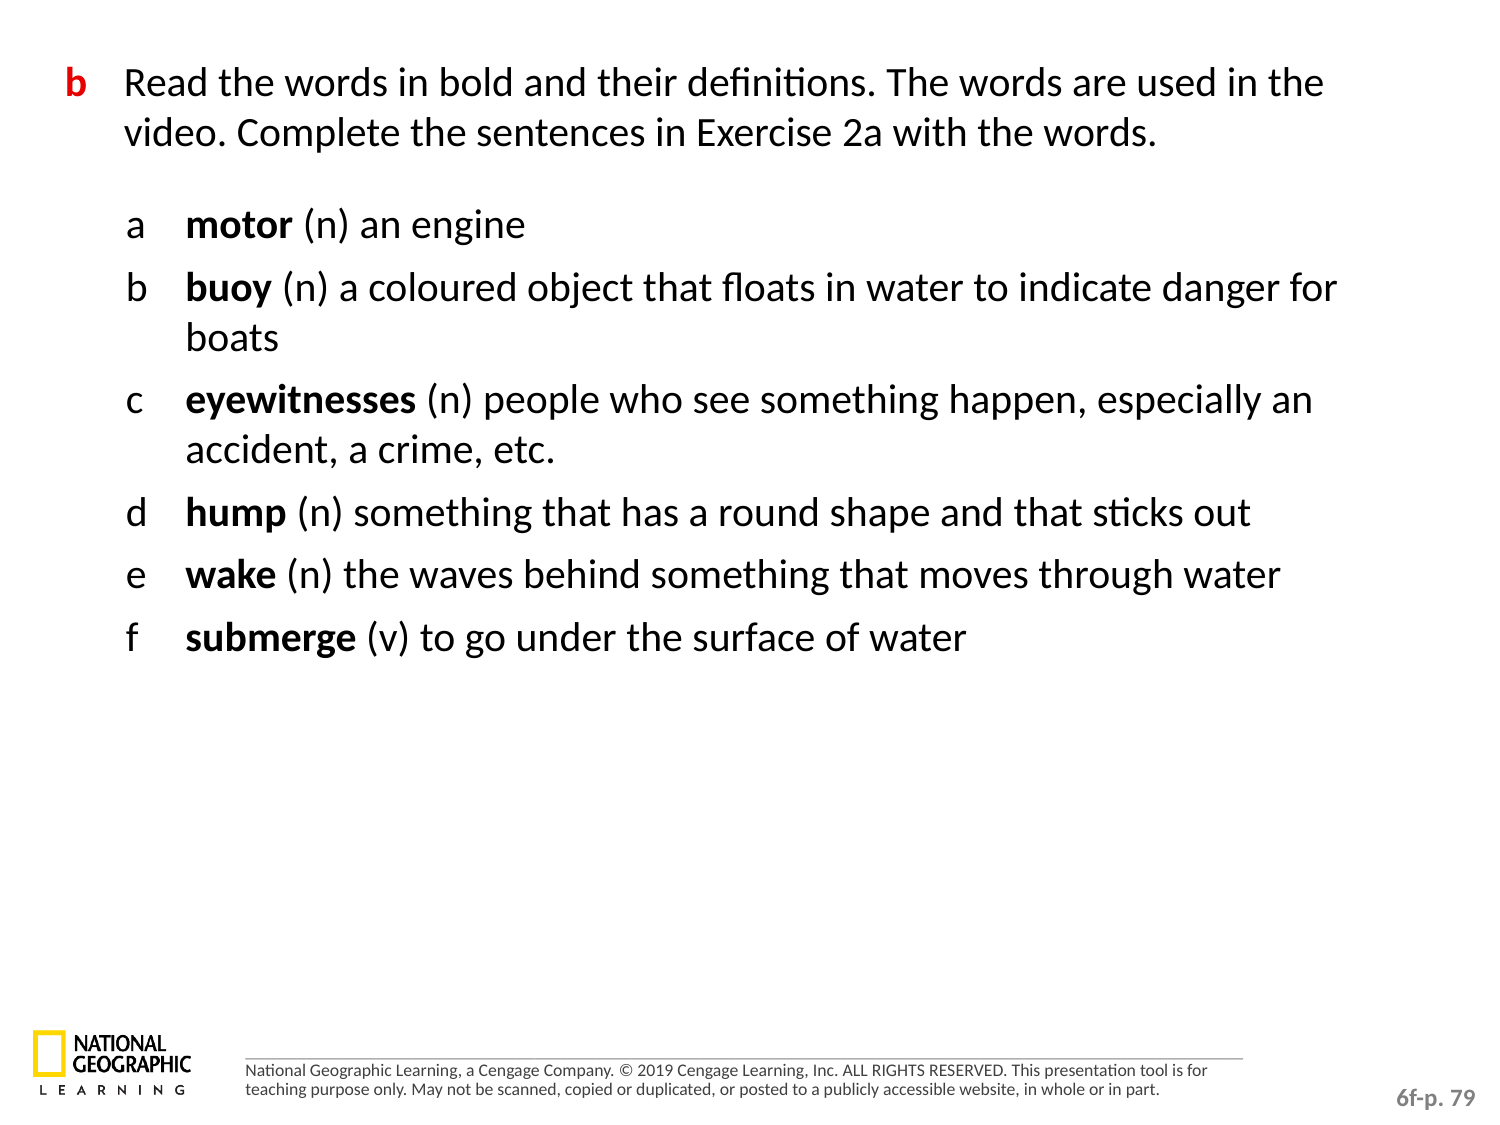

b	Read the words in bold and their definitions. The words are used in the video. Complete the sentences in Exercise 2a with the words.
a 	motor (n) an engine
b 	buoy (n) a coloured object that floats in water to indicate danger for boats
c 	eyewitnesses (n) people who see something happen, especially an accident, a crime, etc.
d 	hump (n) something that has a round shape and that sticks out
e 	wake (n) the waves behind something that moves through water
f 	submerge (v) to go under the surface of water
6f-p. 79